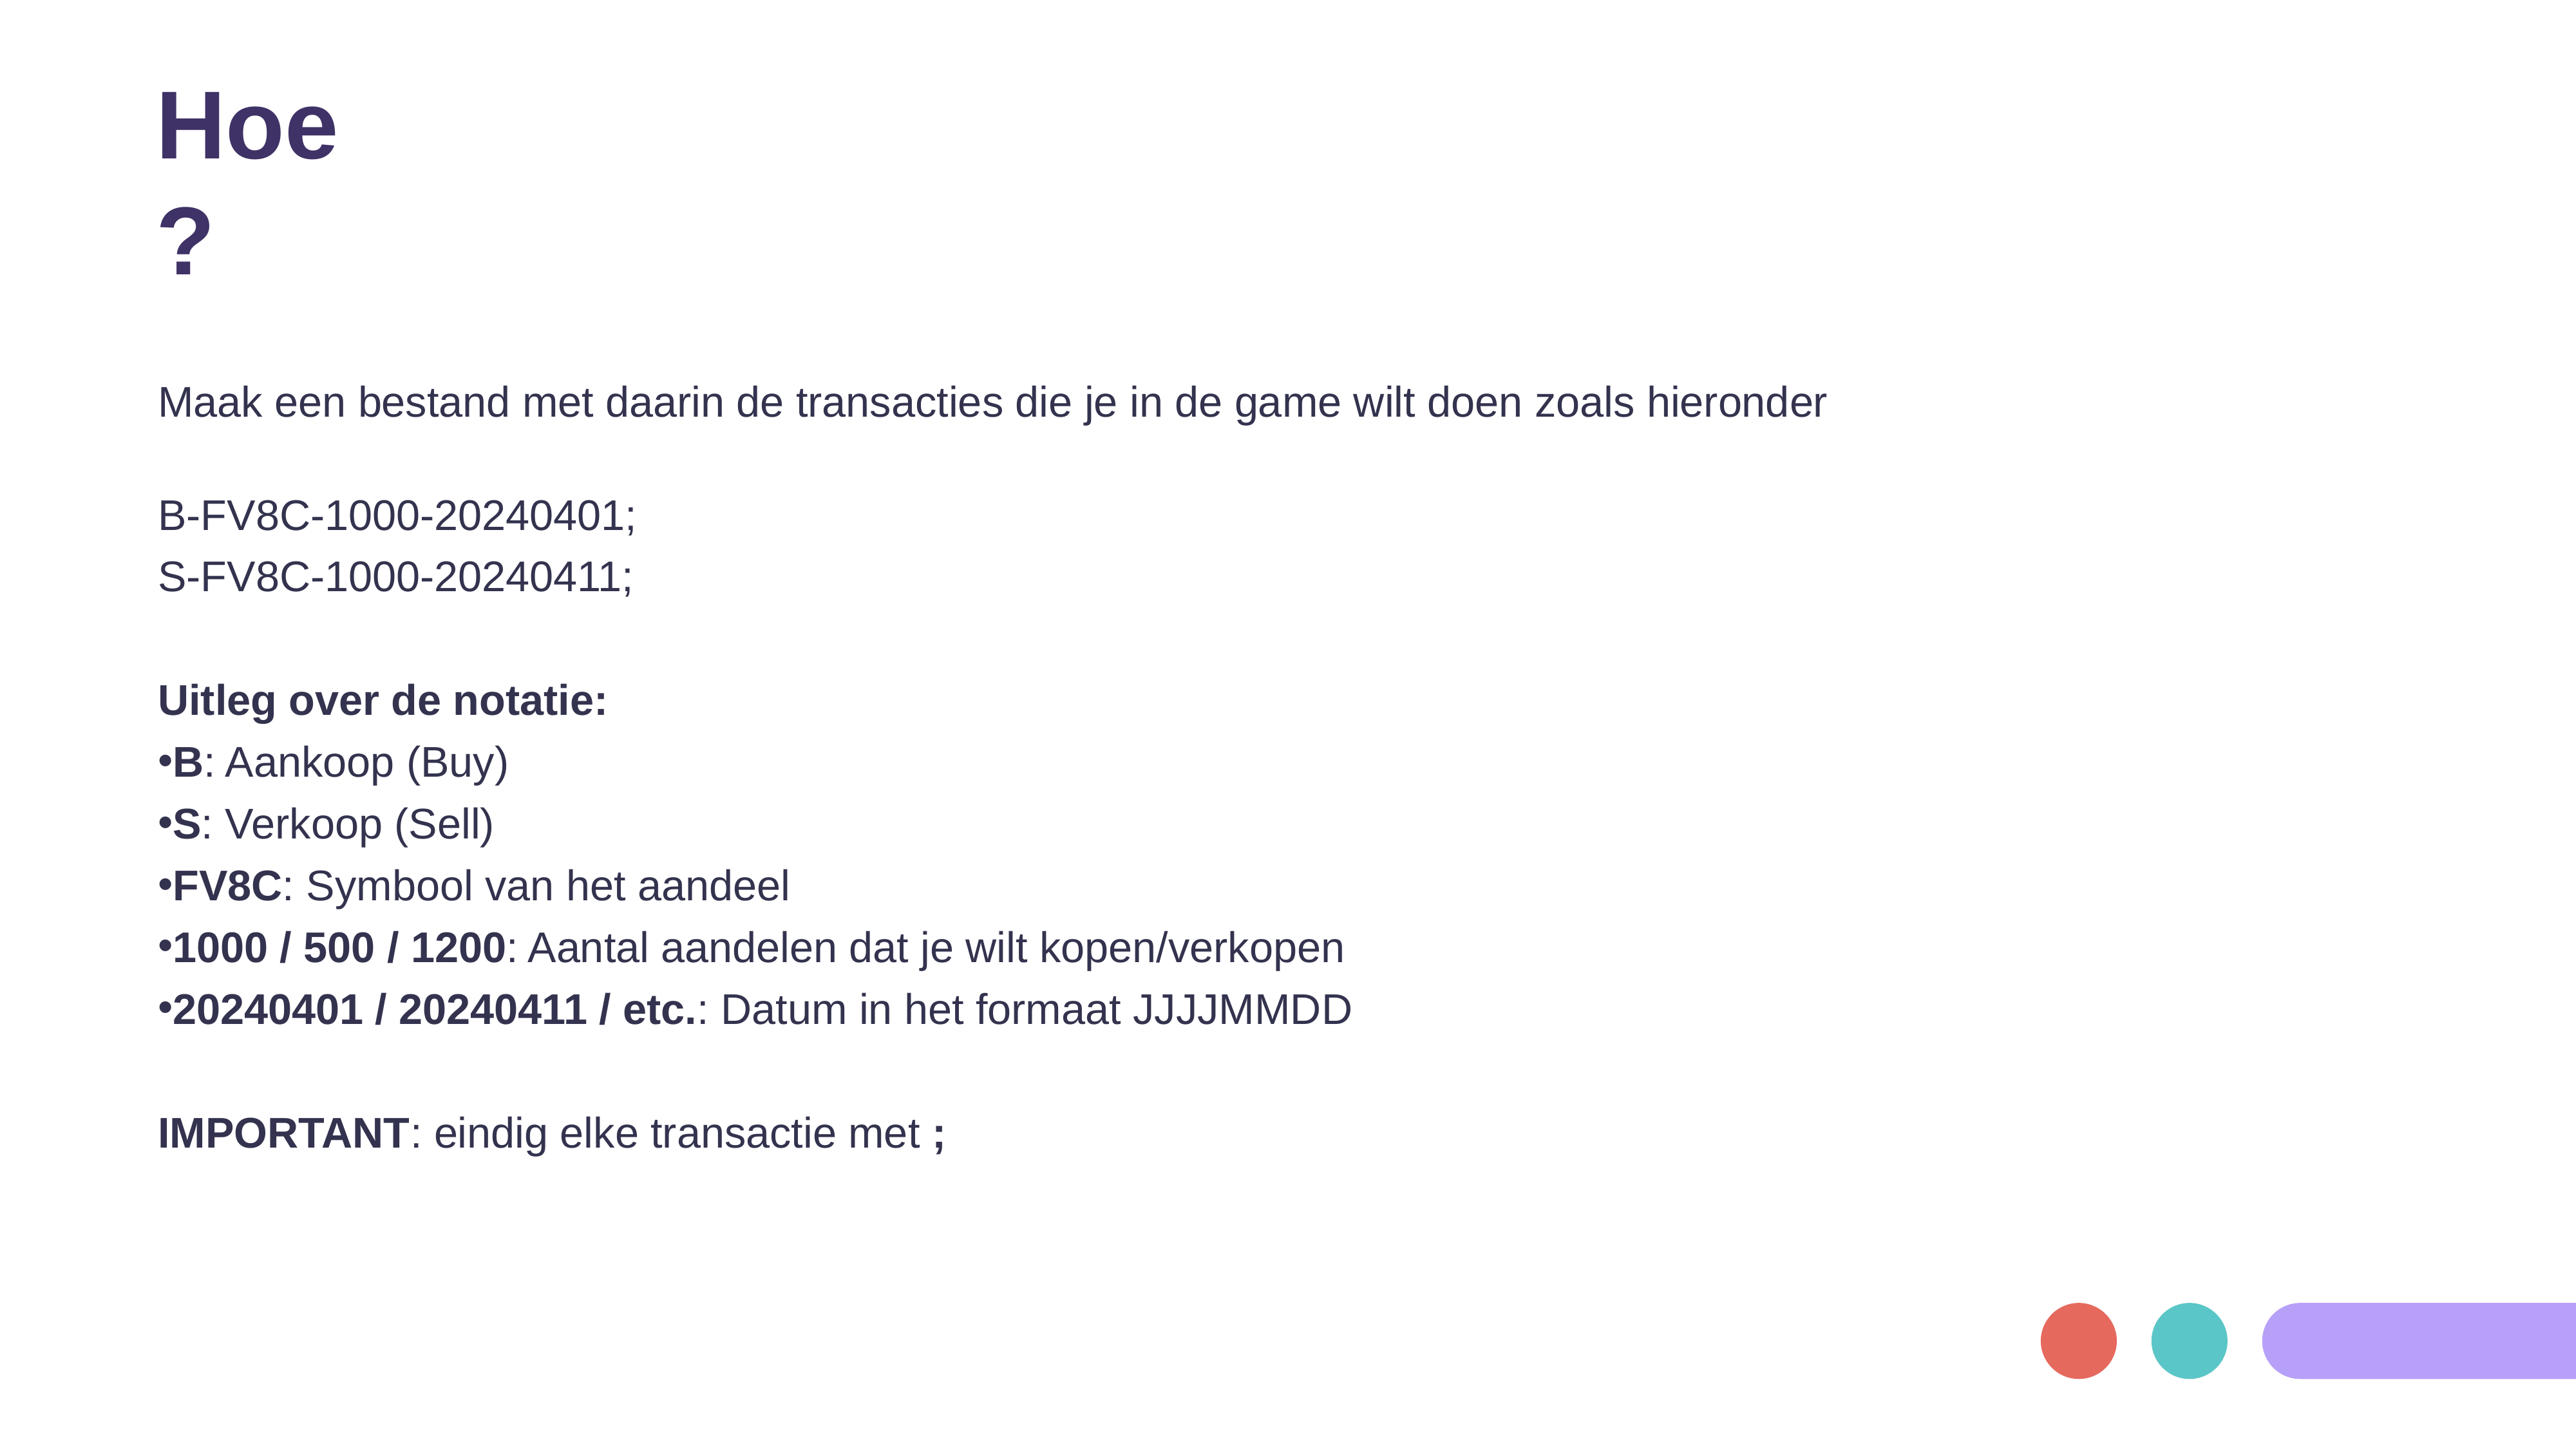

Hoe?
Maak een bestand met daarin de transacties die je in de game wilt doen zoals hieronder
B-FV8C-1000-20240401;
S-FV8C-1000-20240411;

Uitleg over de notatie:
B: Aankoop (Buy)
S: Verkoop (Sell)
FV8C: Symbool van het aandeel
1000 / 500 / 1200: Aantal aandelen dat je wilt kopen/verkopen
20240401 / 20240411 / etc.: Datum in het formaat JJJJMMDD

IMPORTANT: eindig elke transactie met ;